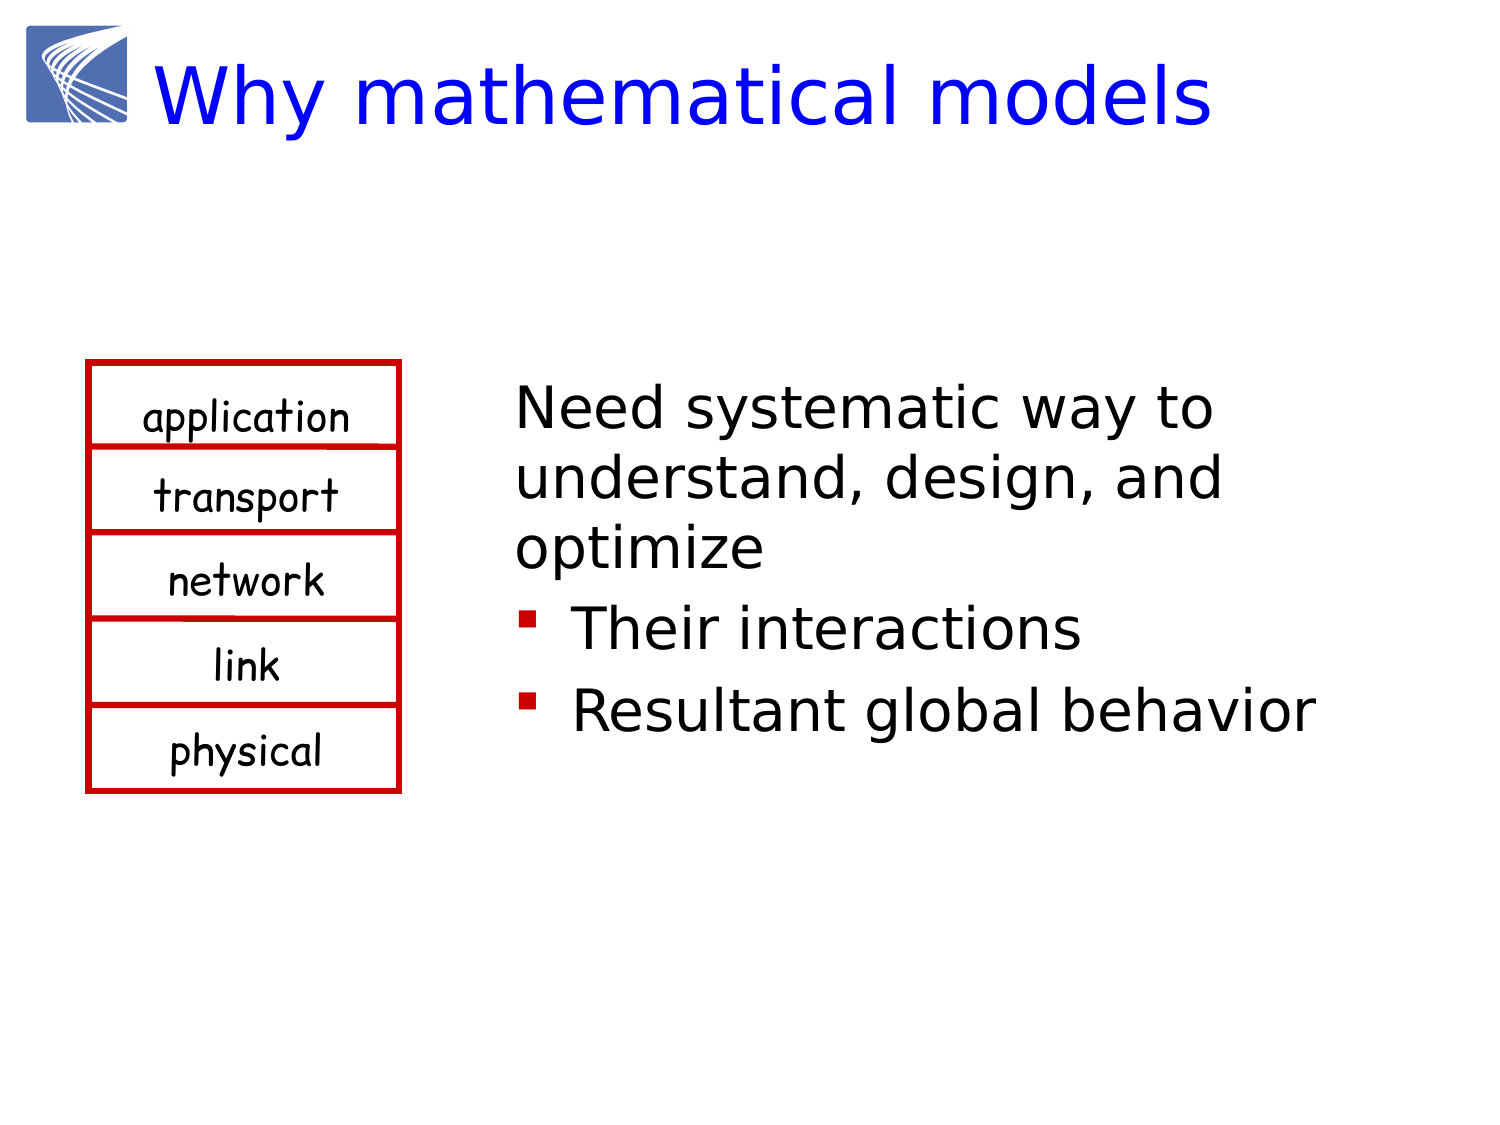

# Why mathematical models

application

transport

network

link

physical

Need systematic way to understand, design, and optimize
Their interactions
Resultant global behavior